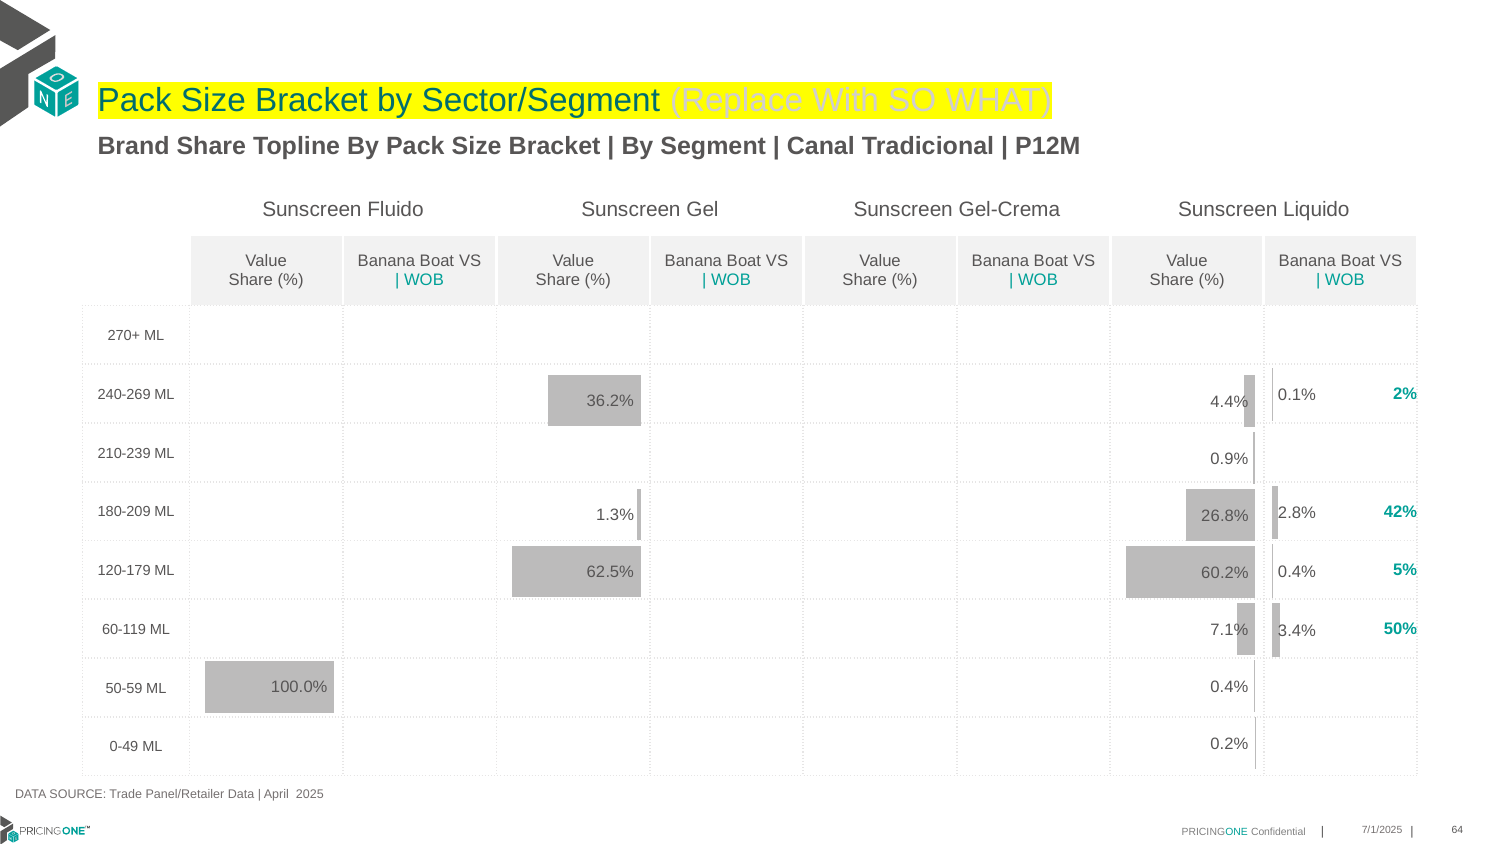

# Pack Size Bracket by Sector/Segment (Replace With SO WHAT)
Brand Share Topline By Pack Size Bracket | By Segment | Canal Tradicional | P12M
|  | Sunscreen Fluido |  | Sunscreen Gel |  | Sunscreen Gel-Crema |  | Sunscreen Liquido |  |
| --- | --- | --- | --- | --- | --- | --- | --- | --- |
|  | Value Share (%) | Banana Boat VS | WOB | Value Share (%) | Banana Boat VS | WOB | Value Share (%) | Banana Boat VS | WOB | Value Share (%) | Banana Boat VS | WOB |
| 270+ ML |  |  |  |  |  |  |  |  |
| 240-269 ML |  |  |  |  |  |  |  | 2% |
| 210-239 ML |  |  |  |  |  |  |  |  |
| 180-209 ML |  |  |  |  |  |  |  | 42% |
| 120-179 ML |  |  |  |  |  |  |  | 5% |
| 60-119 ML |  |  |  |  |  |  |  | 50% |
| 50-59 ML |  |  |  |  |  |  |  |  |
| 0-49 ML |  |  |  |  |  |  |  |  |

### Chart

| Category | Sunscreen Gel | Canal Tradicional |
|---|---|
| None | None |

### Chart

| Category | Sunscreen Gel-Crema | Canal Tradicional |
|---|---|
| None | None |

### Chart

| Category | Sunscreen Liquido | Canal Tradicional |
|---|---|
| None | None |

### Chart

| Category | Sunscreen Gel | Canal Tradicional |
|---|---|
| None | None |

### Chart

| Category | Sunscreen Liquido | Canal Tradicional |
|---|---|
| None | None |

### Chart

| Category | Sunscreen Fluido | Canal Tradicional |
|---|---|
| None | None |

### Chart

| Category | Sunscreen Fluido | Canal Tradicional |
|---|---|
| None | None |

### Chart

| Category | Sunscreen Gel-Crema | Canal Tradicional |
|---|---|
| None | None |
DATA SOURCE: Trade Panel/Retailer Data | April  2025

7/1/2025
64